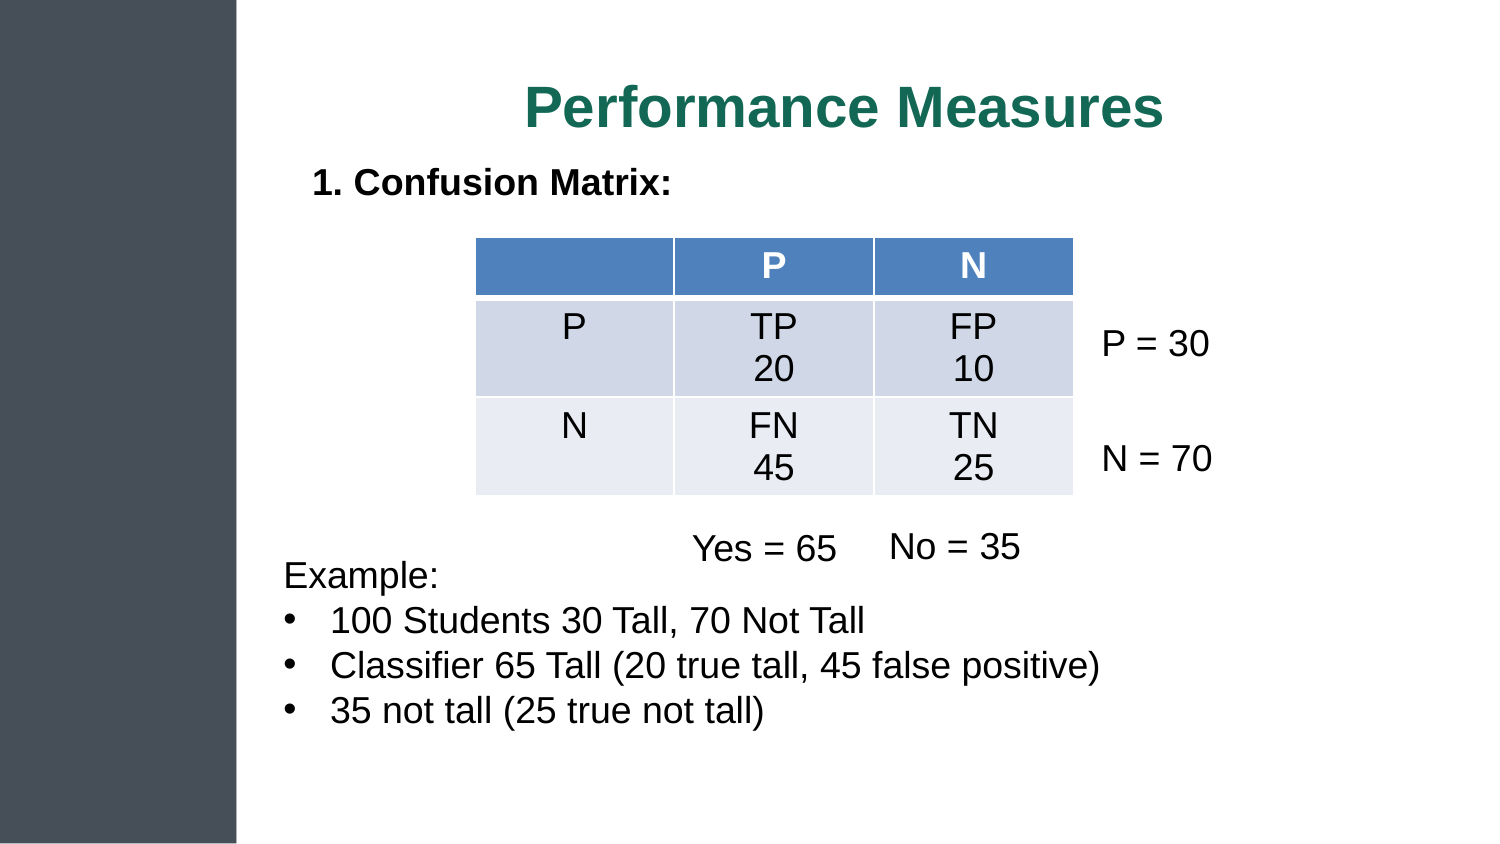

# Performance Measures
1. Confusion Matrix:

|  | P | N |
| --- | --- | --- |
| P | TP 20 | FP 10 |
| N | FN 45 | TN 25 |
P = 30
N = 70
No = 35
Yes = 65
Example:
100 Students 30 Tall, 70 Not Tall
Classifier 65 Tall (20 true tall, 45 false positive)
35 not tall (25 true not tall)